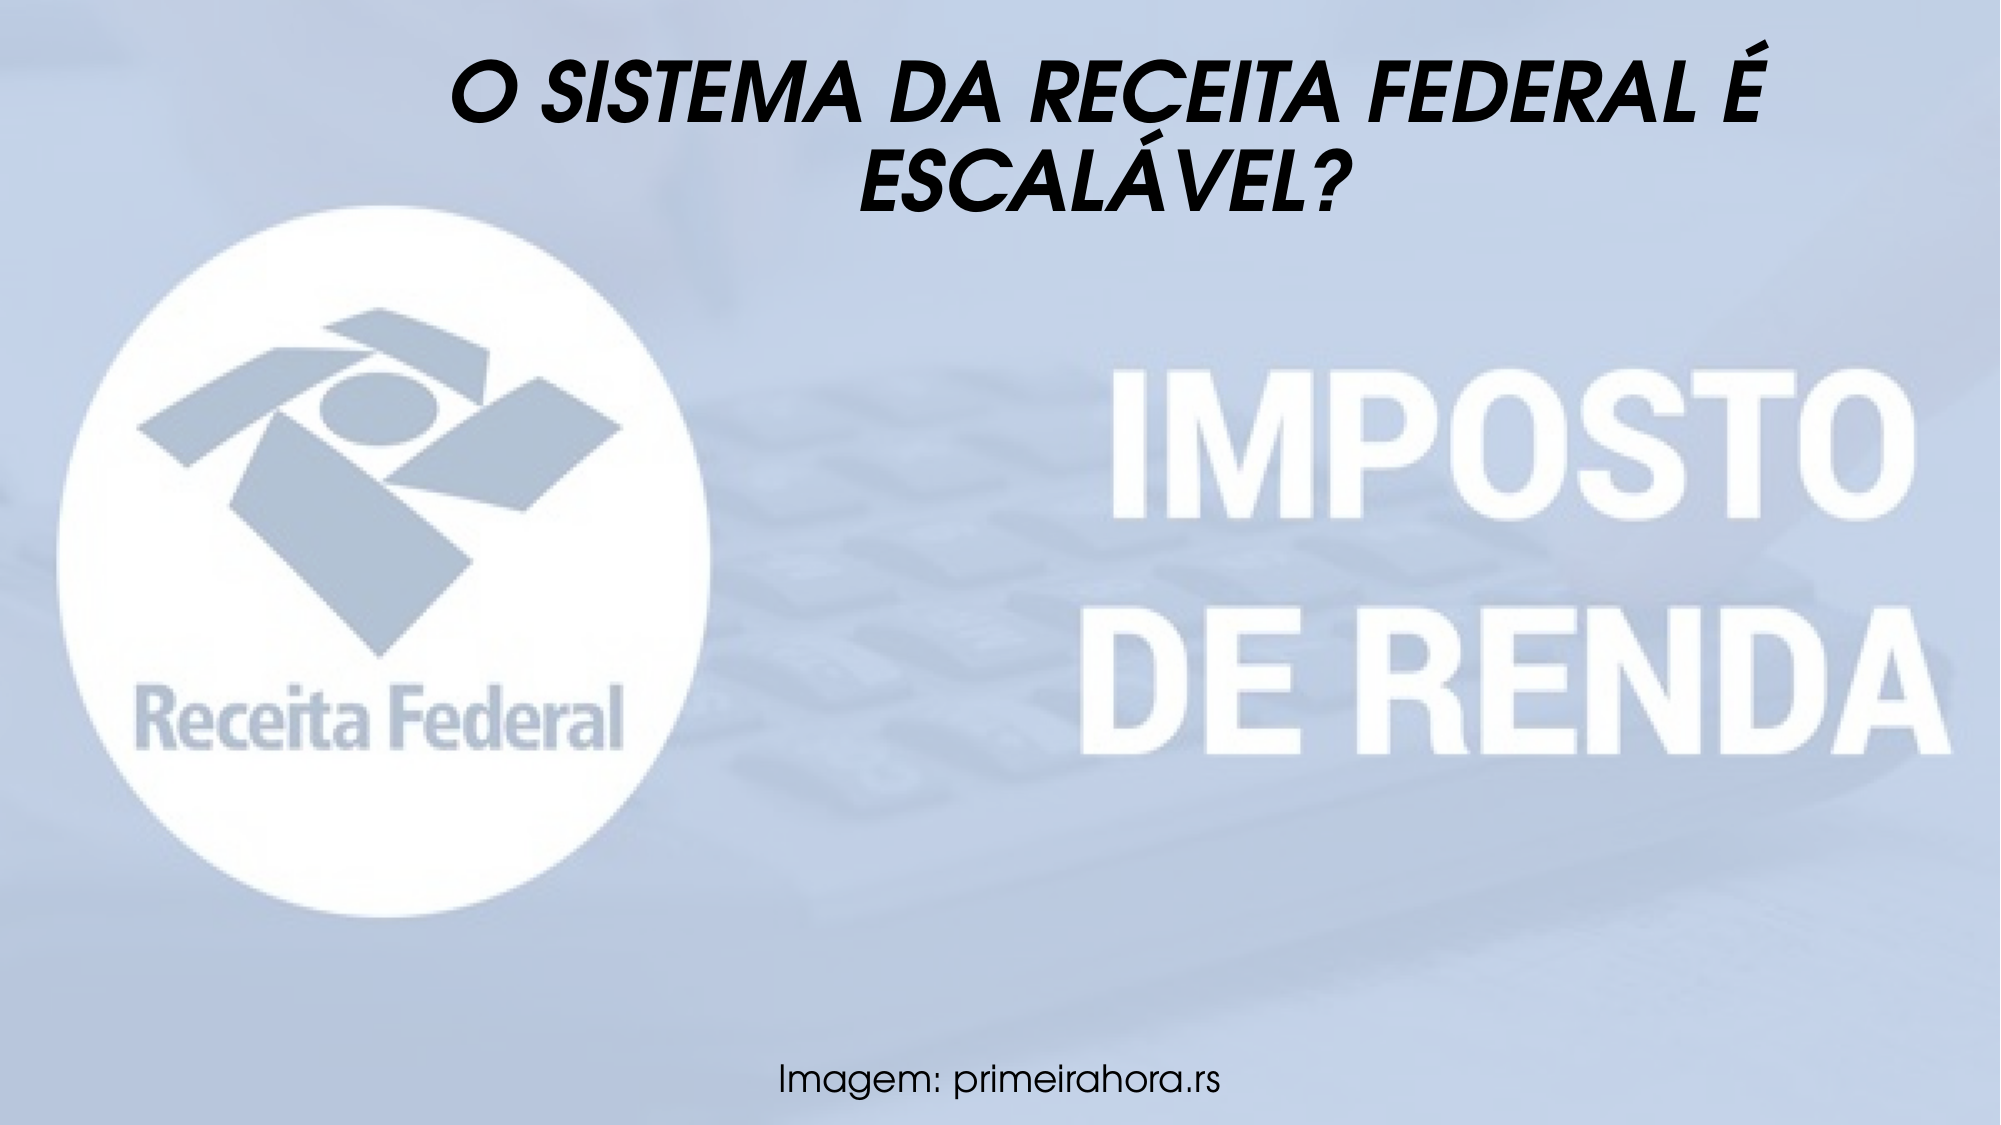

# O Sistema da receita federal é escalável?
64
Imagem: primeirahora.rs